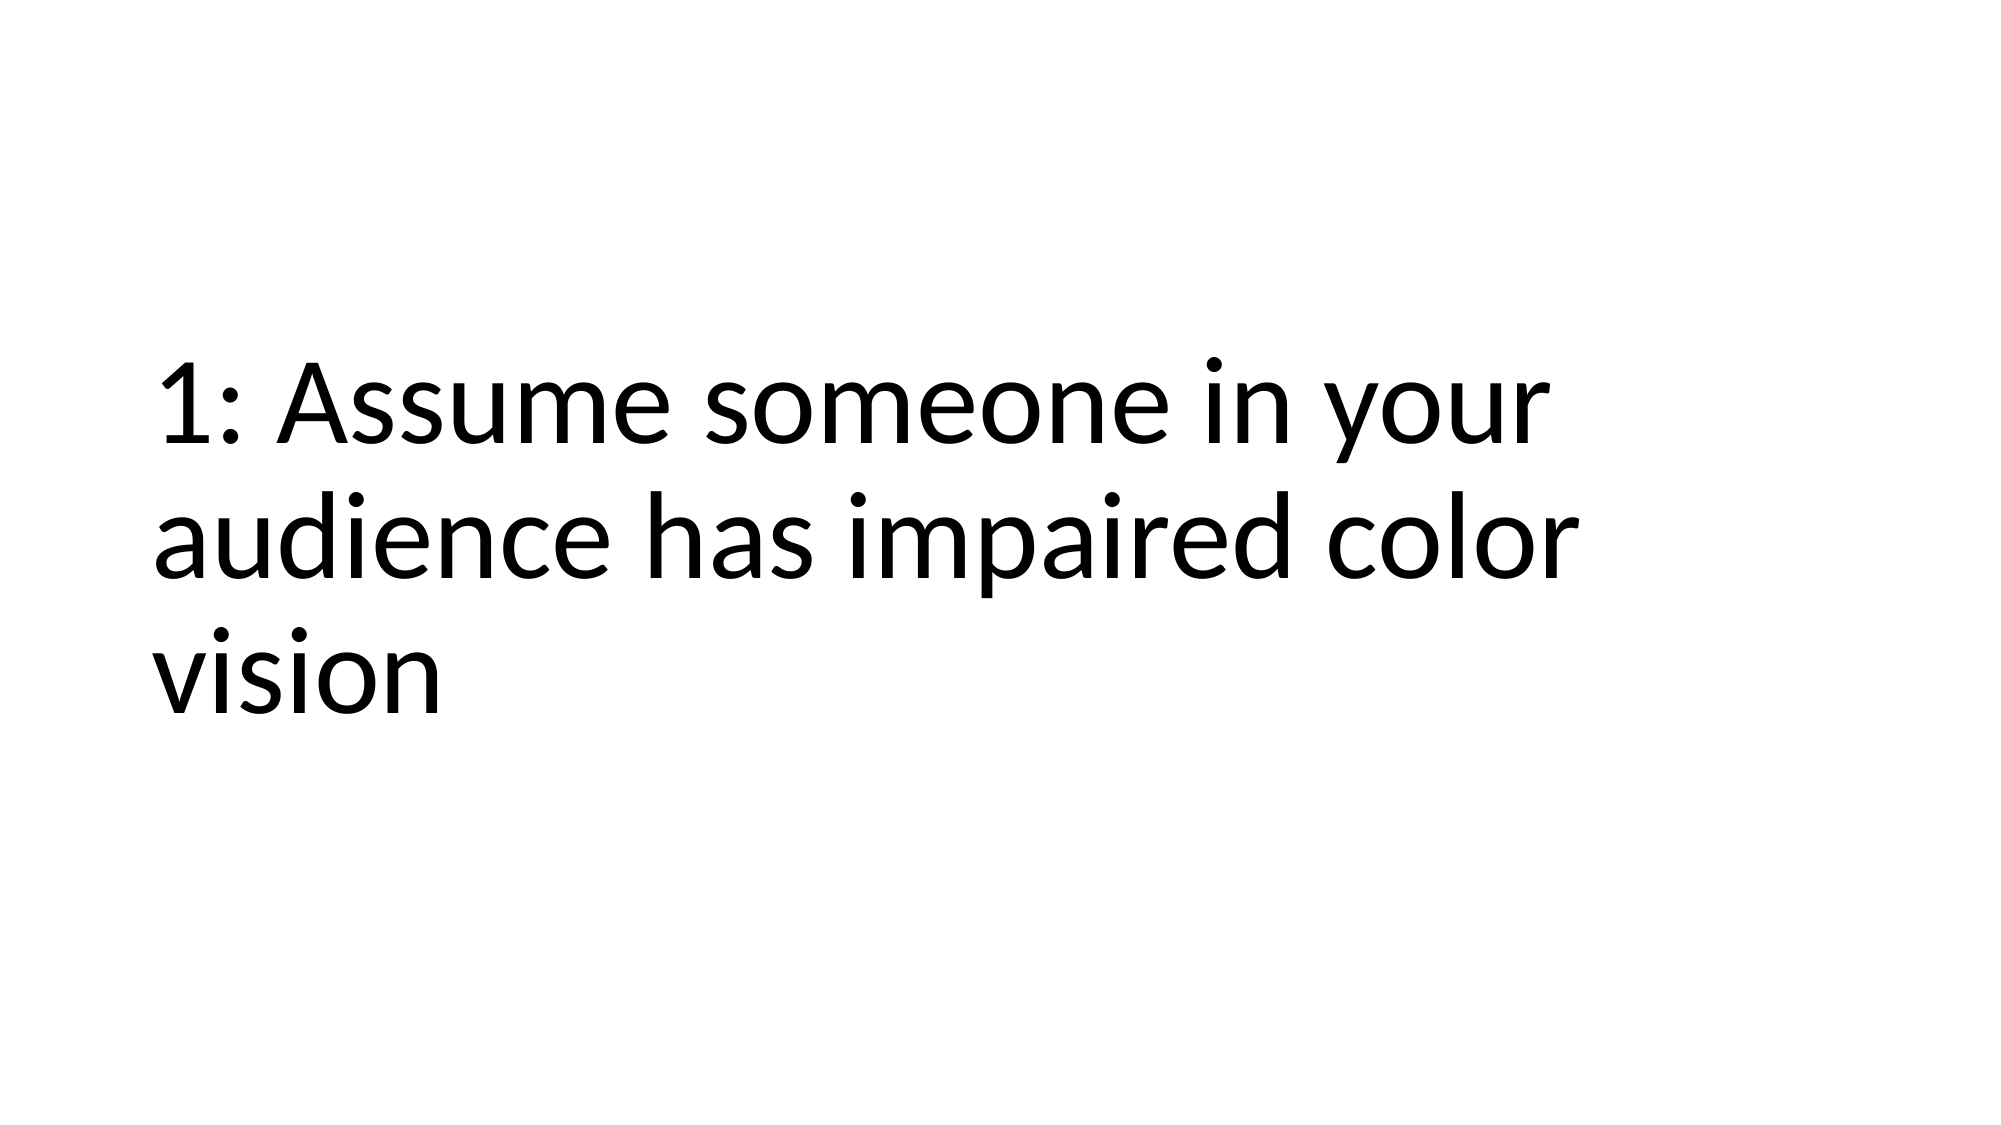

# 1: Assume someone in your audience has impaired color vision